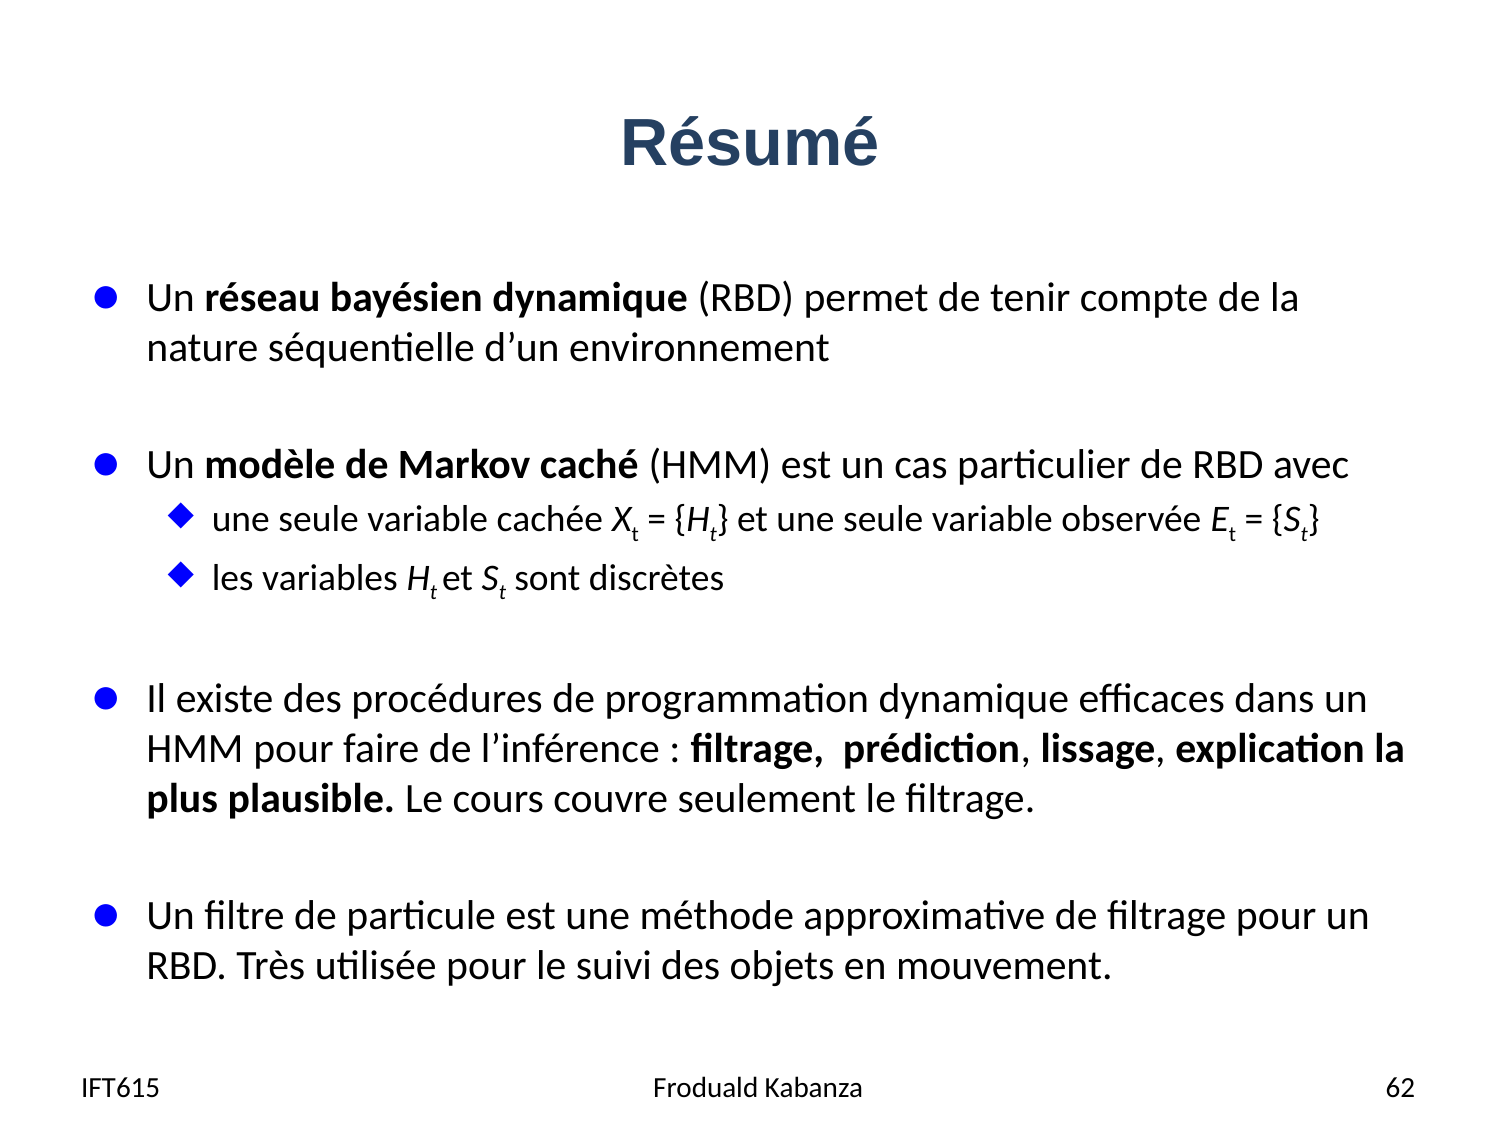

# Résumé
Un réseau bayésien dynamique (RBD) permet de tenir compte de la nature séquentielle d’un environnement

Un modèle de Markov caché (HMM) est un cas particulier de RBD avec
une seule variable cachée Xt = {Ht} et une seule variable observée Et = {St}
les variables Ht et St sont discrètes

Il existe des procédures de programmation dynamique efficaces dans un HMM pour faire de l’inférence : filtrage,  prédiction, lissage, explication la plus plausible. Le cours couvre seulement le filtrage.

Un filtre de particule est une méthode approximative de filtrage pour un RBD. Très utilisée pour le suivi des objets en mouvement.
IFT615
Froduald Kabanza
62